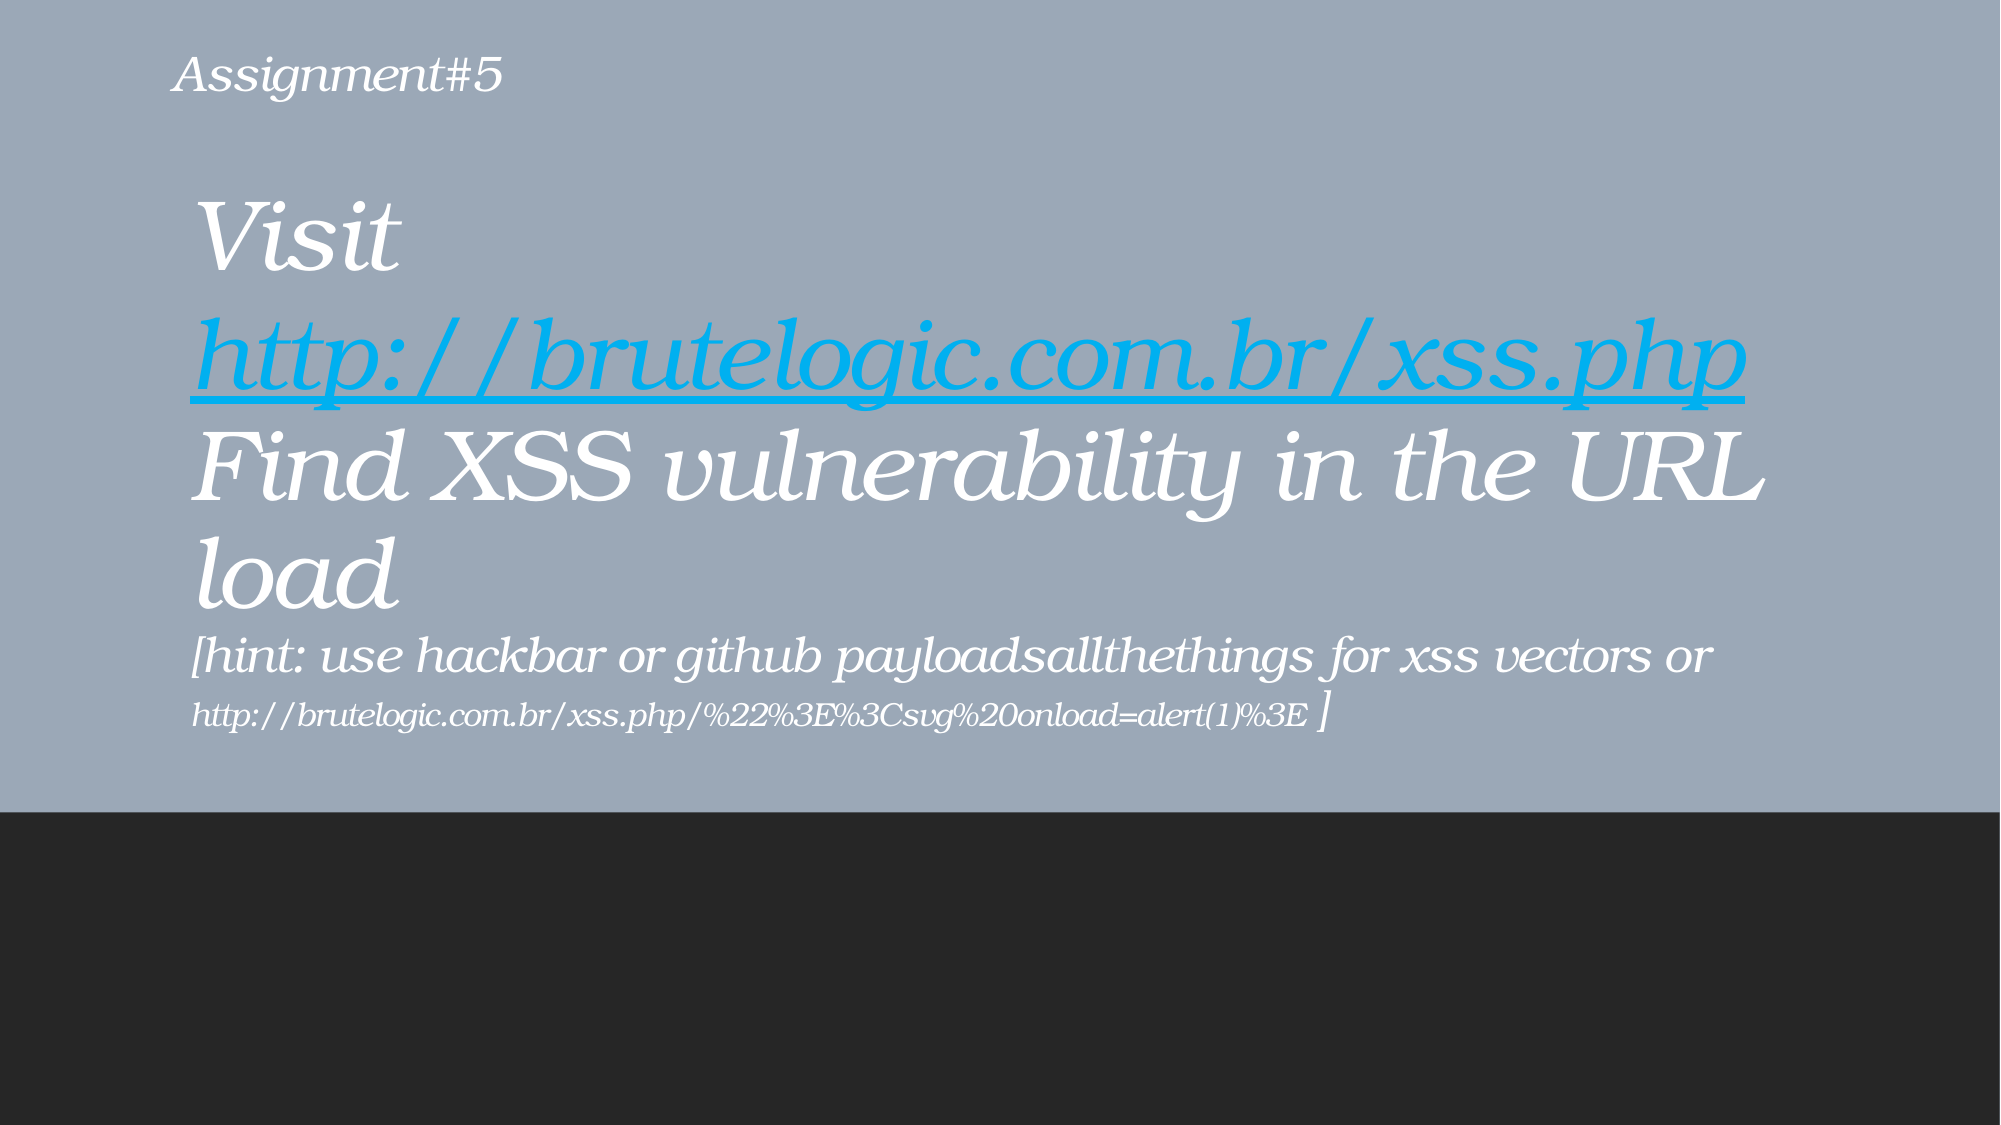

# Assignment#5
Visit http://brutelogic.com.br/xss.php
Find XSS vulnerability in the URL load
[hint: use hackbar or github payloadsallthethings for xss vectors or
http://brutelogic.com.br/xss.php/%22%3E%3Csvg%20onload=alert(1)%3E ]